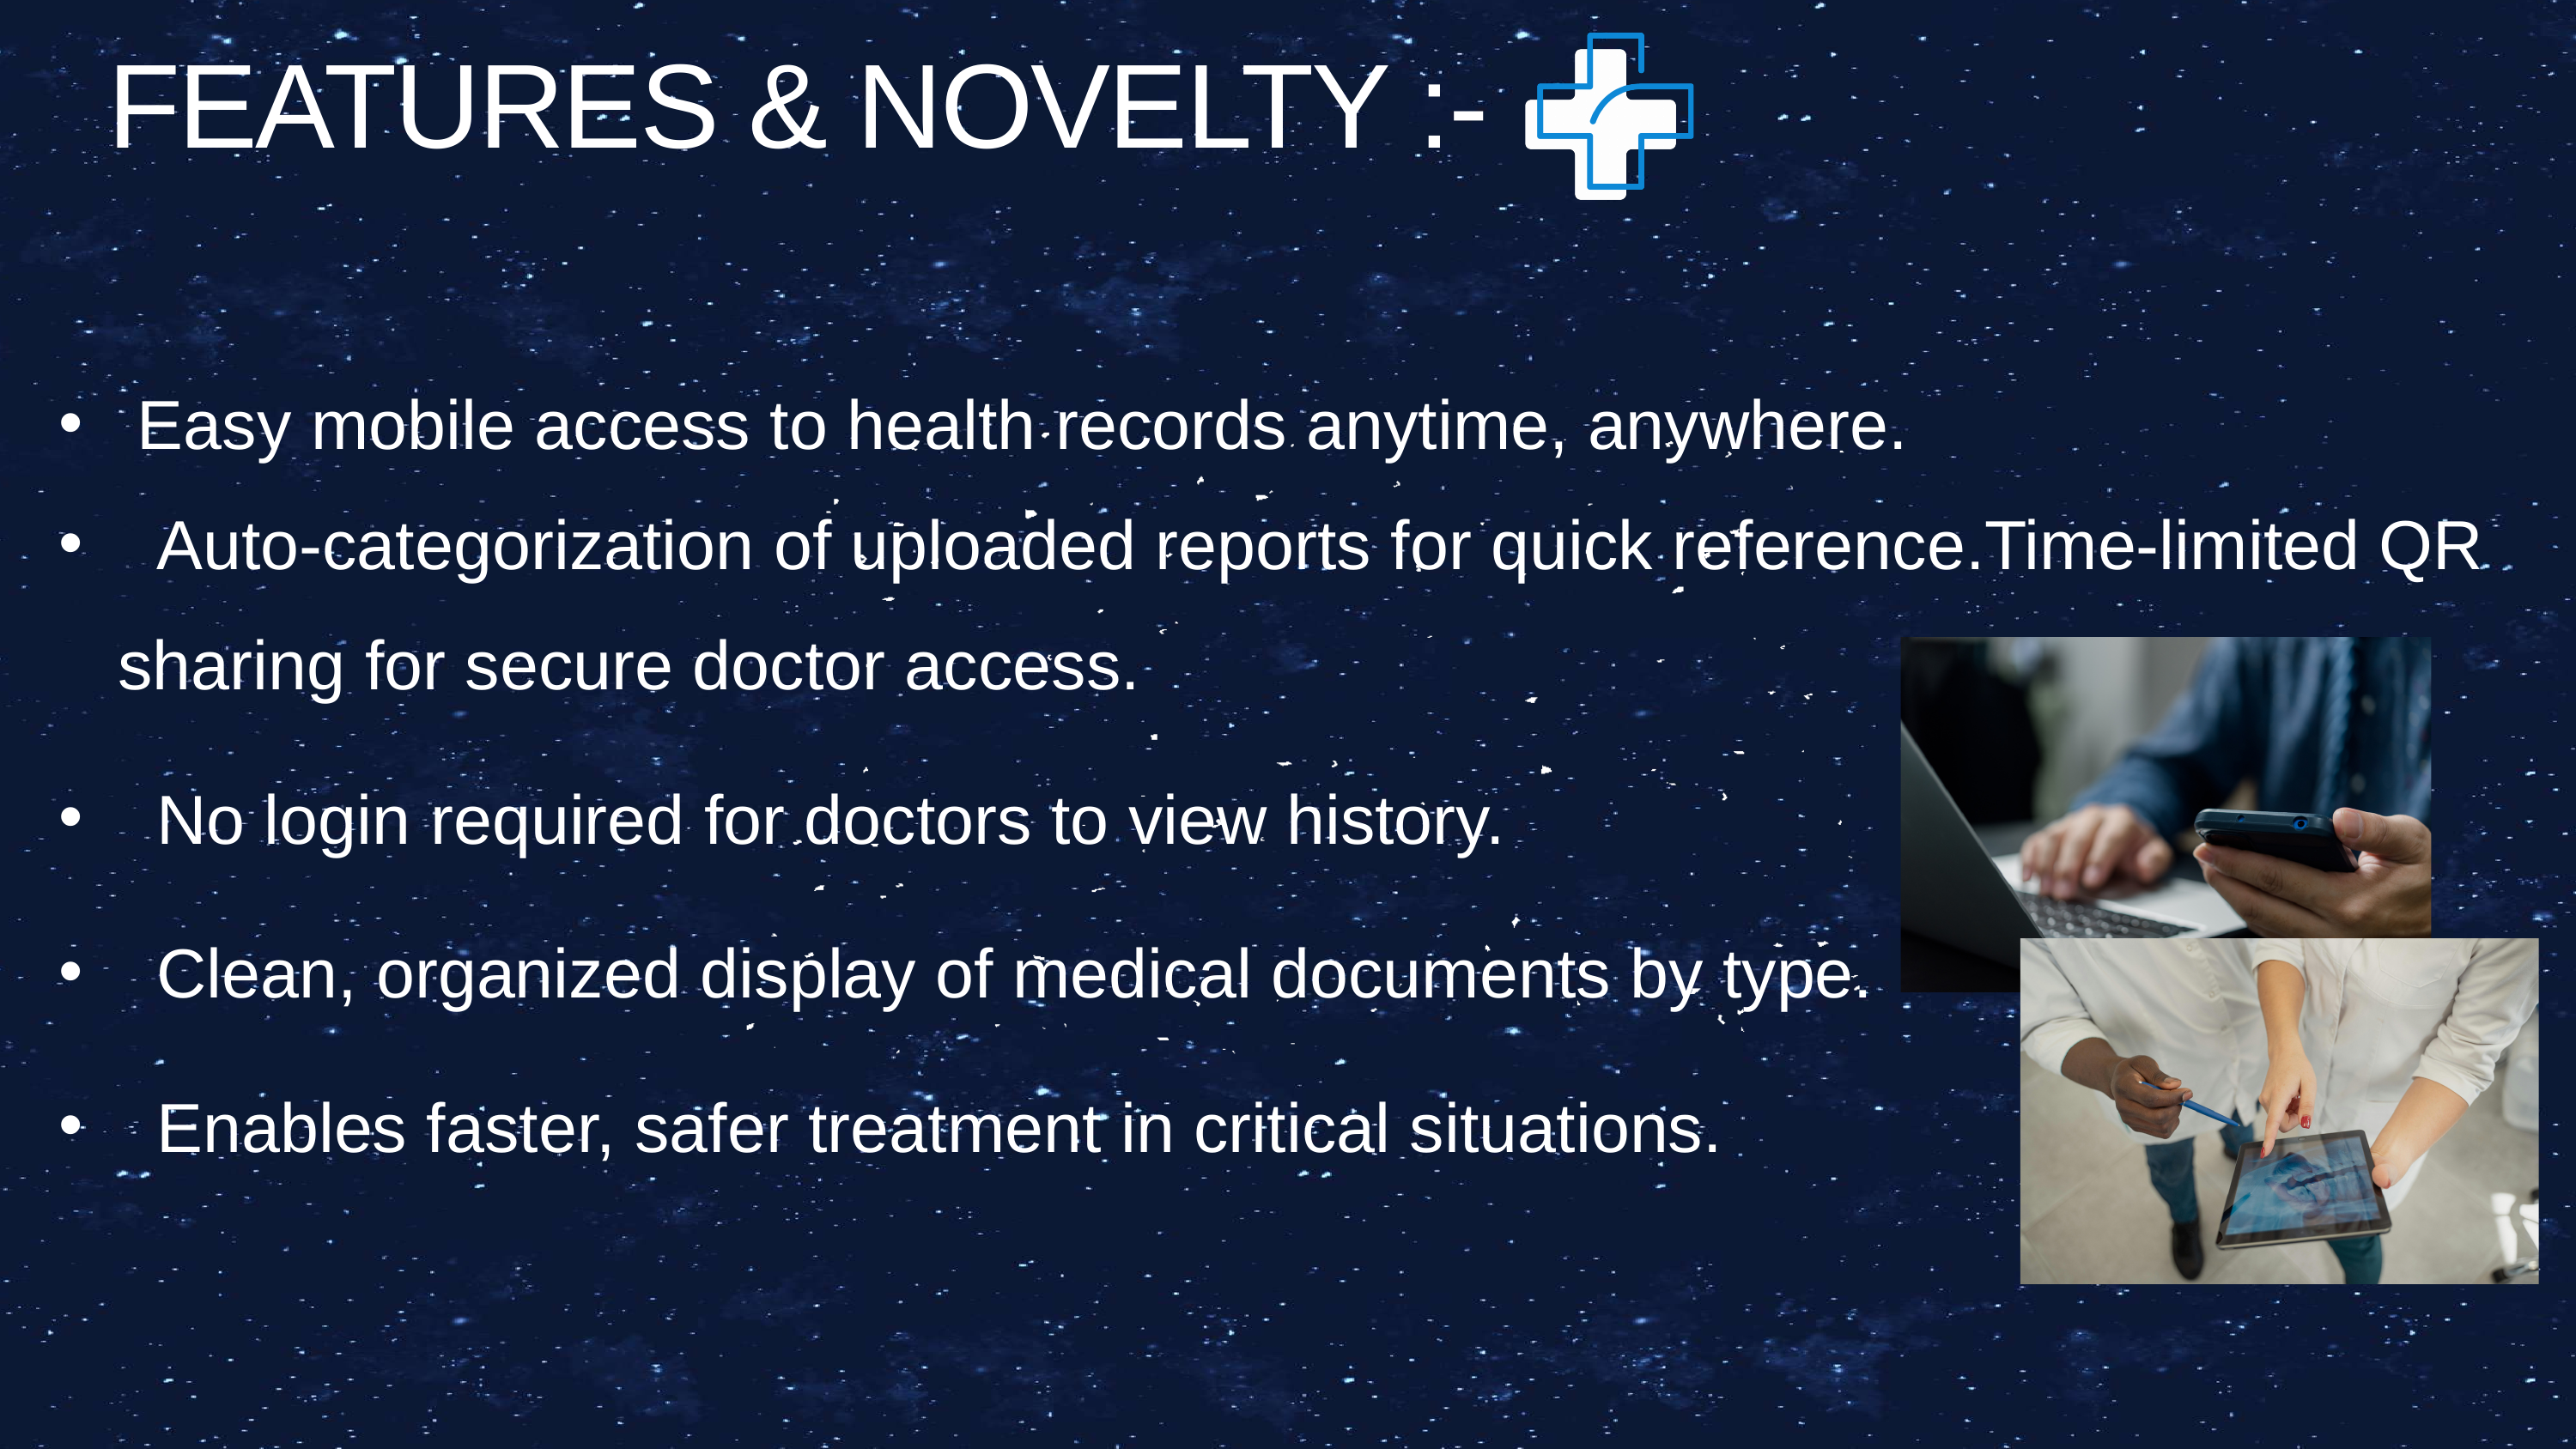

FEATURES & NOVELTY :-
 Easy mobile access to health records anytime, anywhere.
  Auto-categorization of uploaded reports for quick reference.Time-limited QR sharing for secure doctor access.
  No login required for doctors to view history.
  Clean, organized display of medical documents by type.
  Enables faster, safer treatment in critical situations.